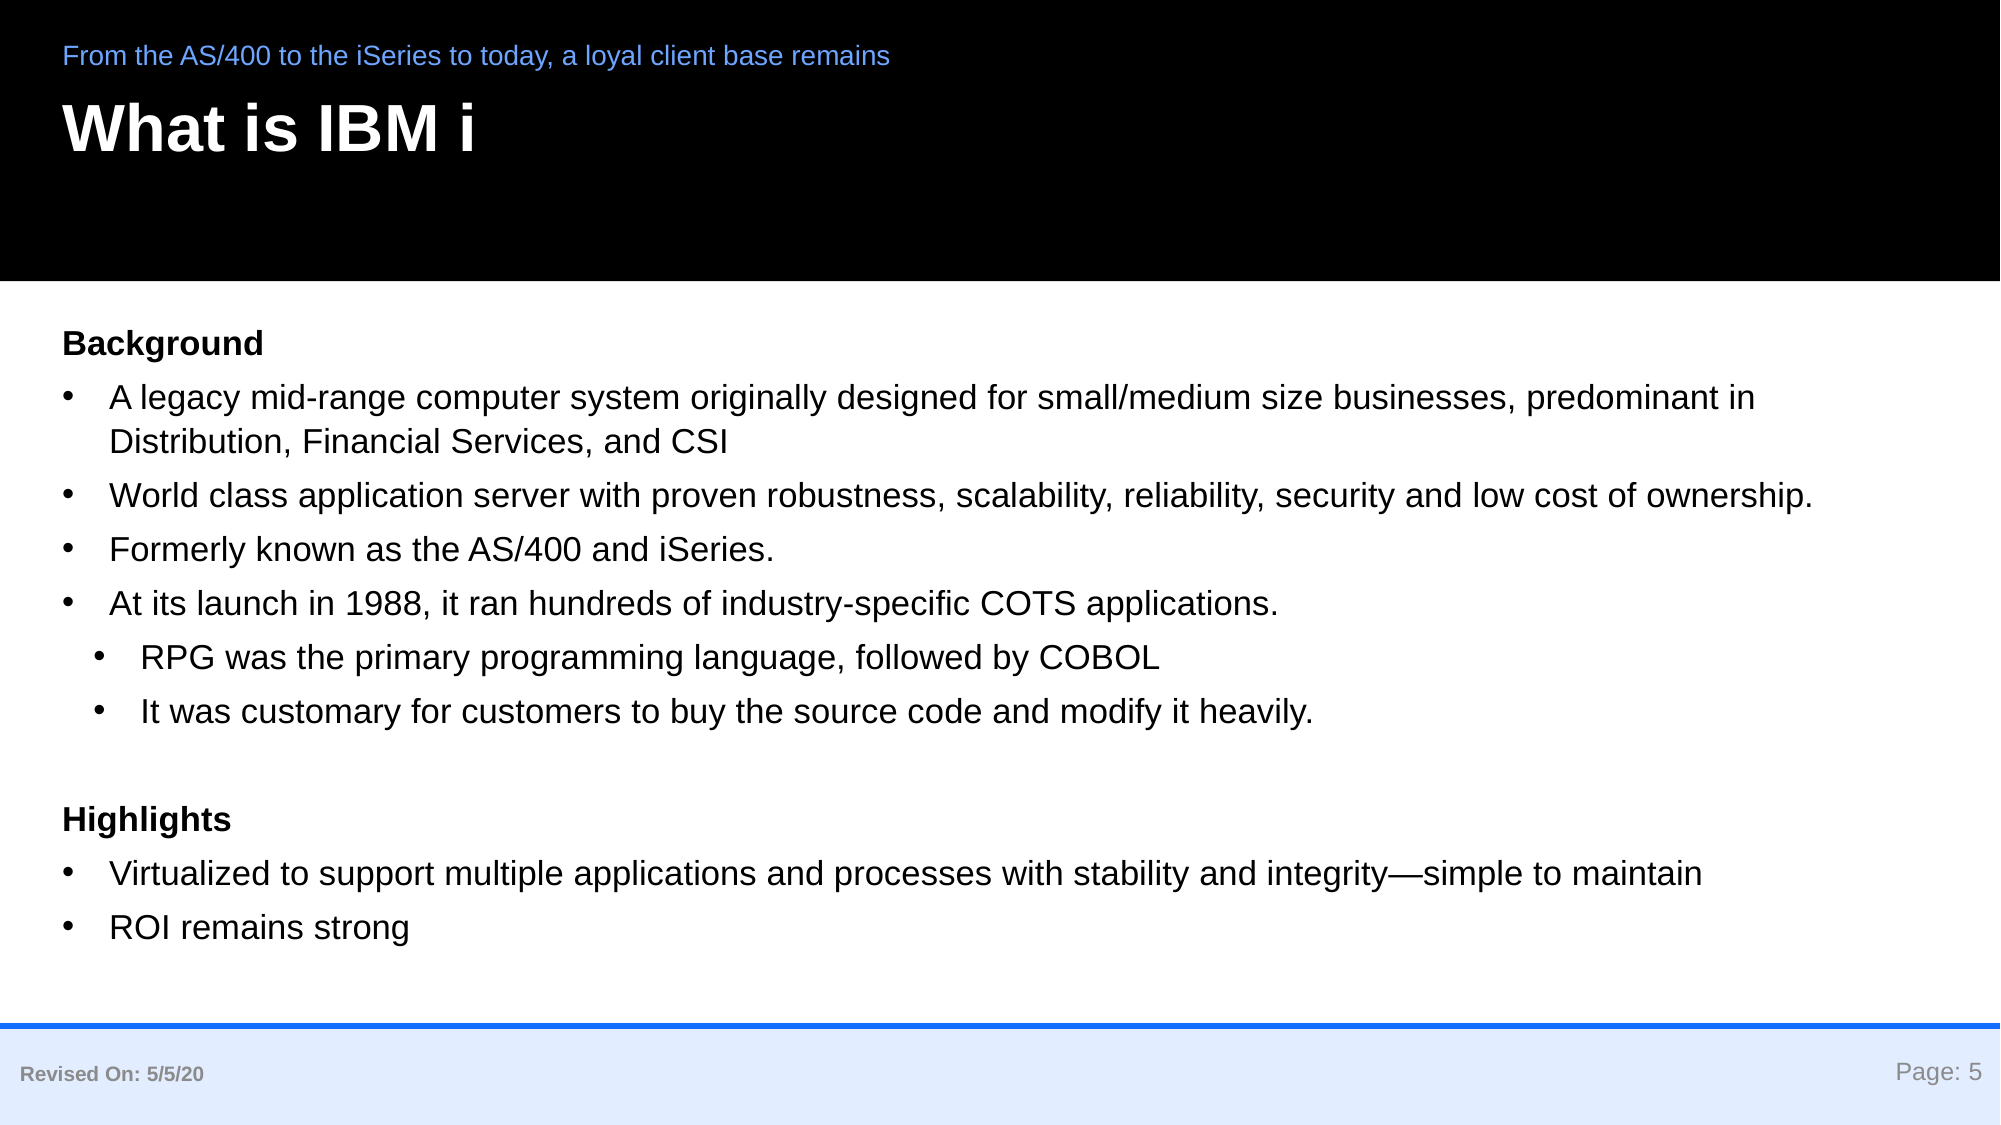

From the AS/400 to the iSeries to today, a loyal client base remains
# What is IBM i
Background
A legacy mid-range computer system originally designed for small/medium size businesses, predominant in Distribution, Financial Services, and CSI
World class application server with proven robustness, scalability, reliability, security and low cost of ownership.
Formerly known as the AS/400 and iSeries.
At its launch in 1988, it ran hundreds of industry-specific COTS applications.
RPG was the primary programming language, followed by COBOL
It was customary for customers to buy the source code and modify it heavily.

Highlights
Virtualized to support multiple applications and processes with stability and integrity—simple to maintain
ROI remains strong

Page: 5
Revised On: 5/5/20